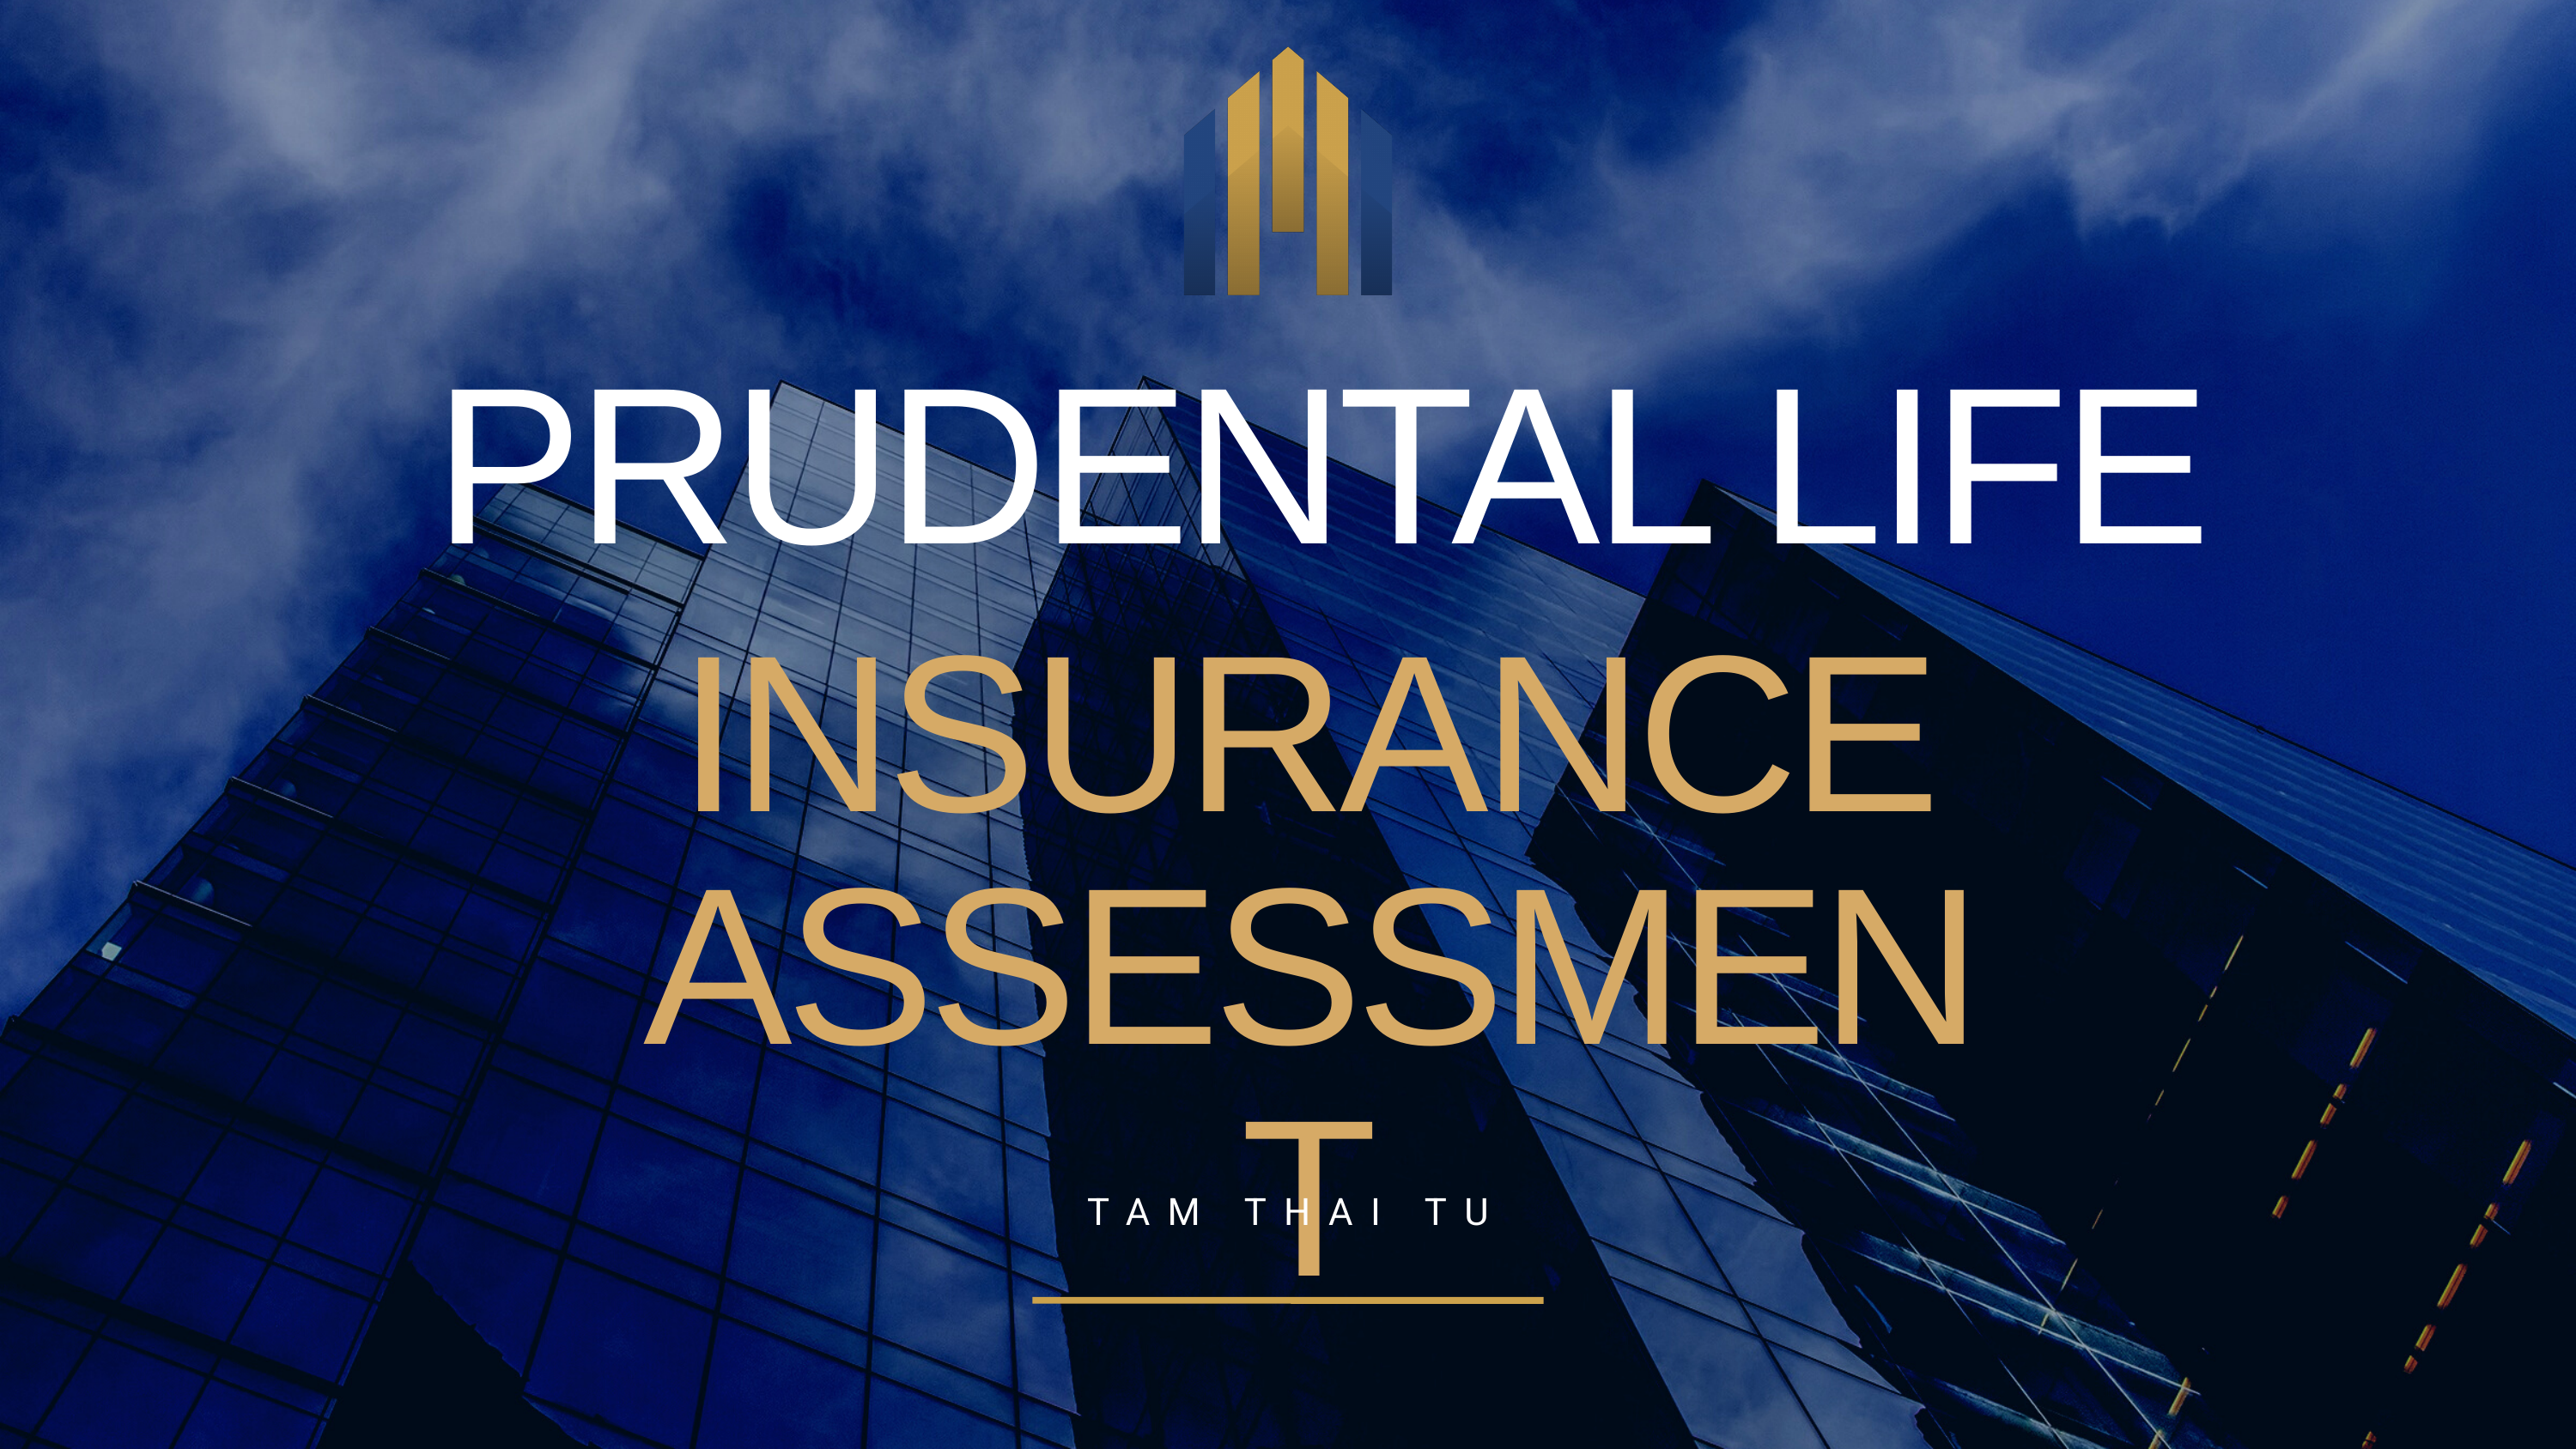

PRUDENTAL LIFE
INSURANCE
ASSESSMENT
TAM THAI TU